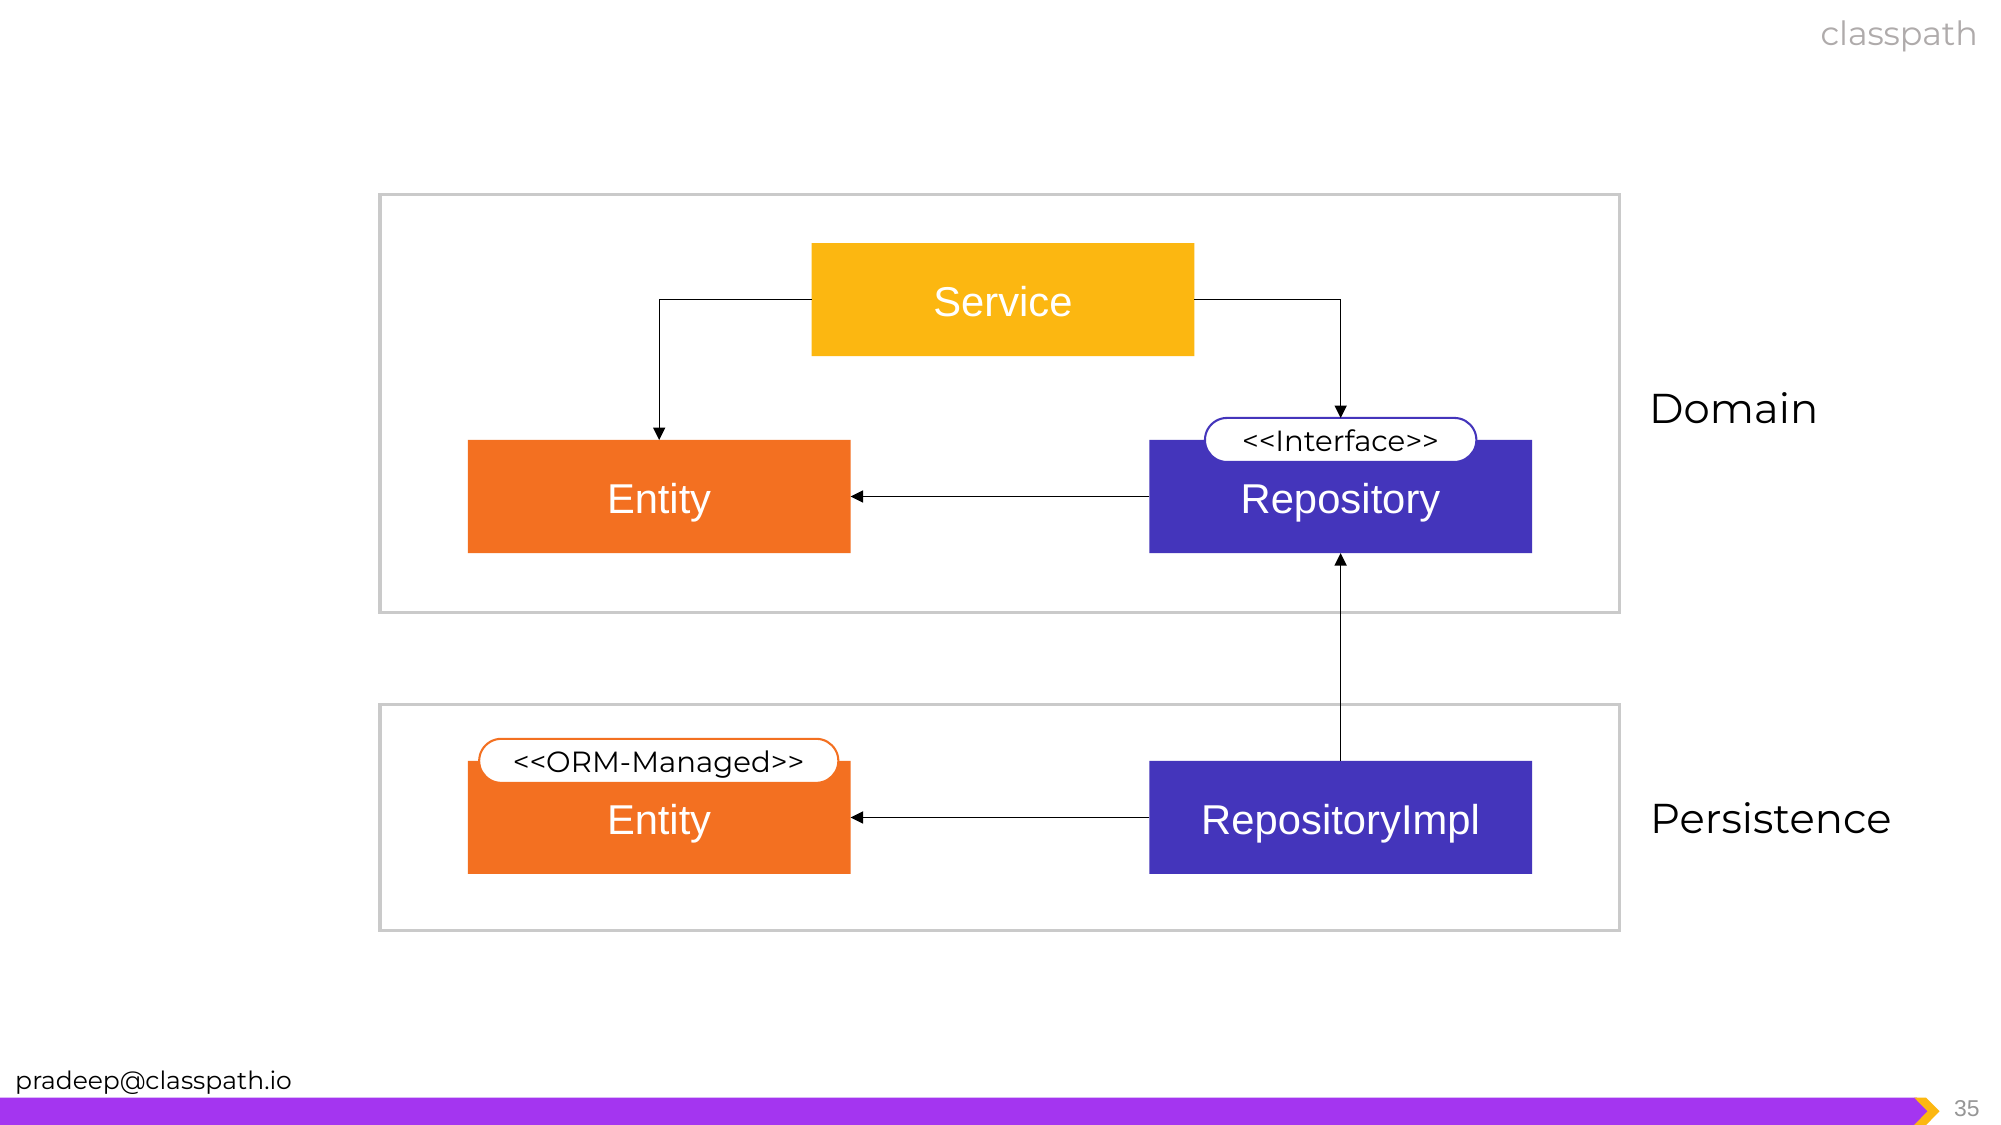

Service
<<Interface>>
Repository
Entity

<<ORM-Managed>>
Entity
RepositoryImpl
Domain
Persistence
35